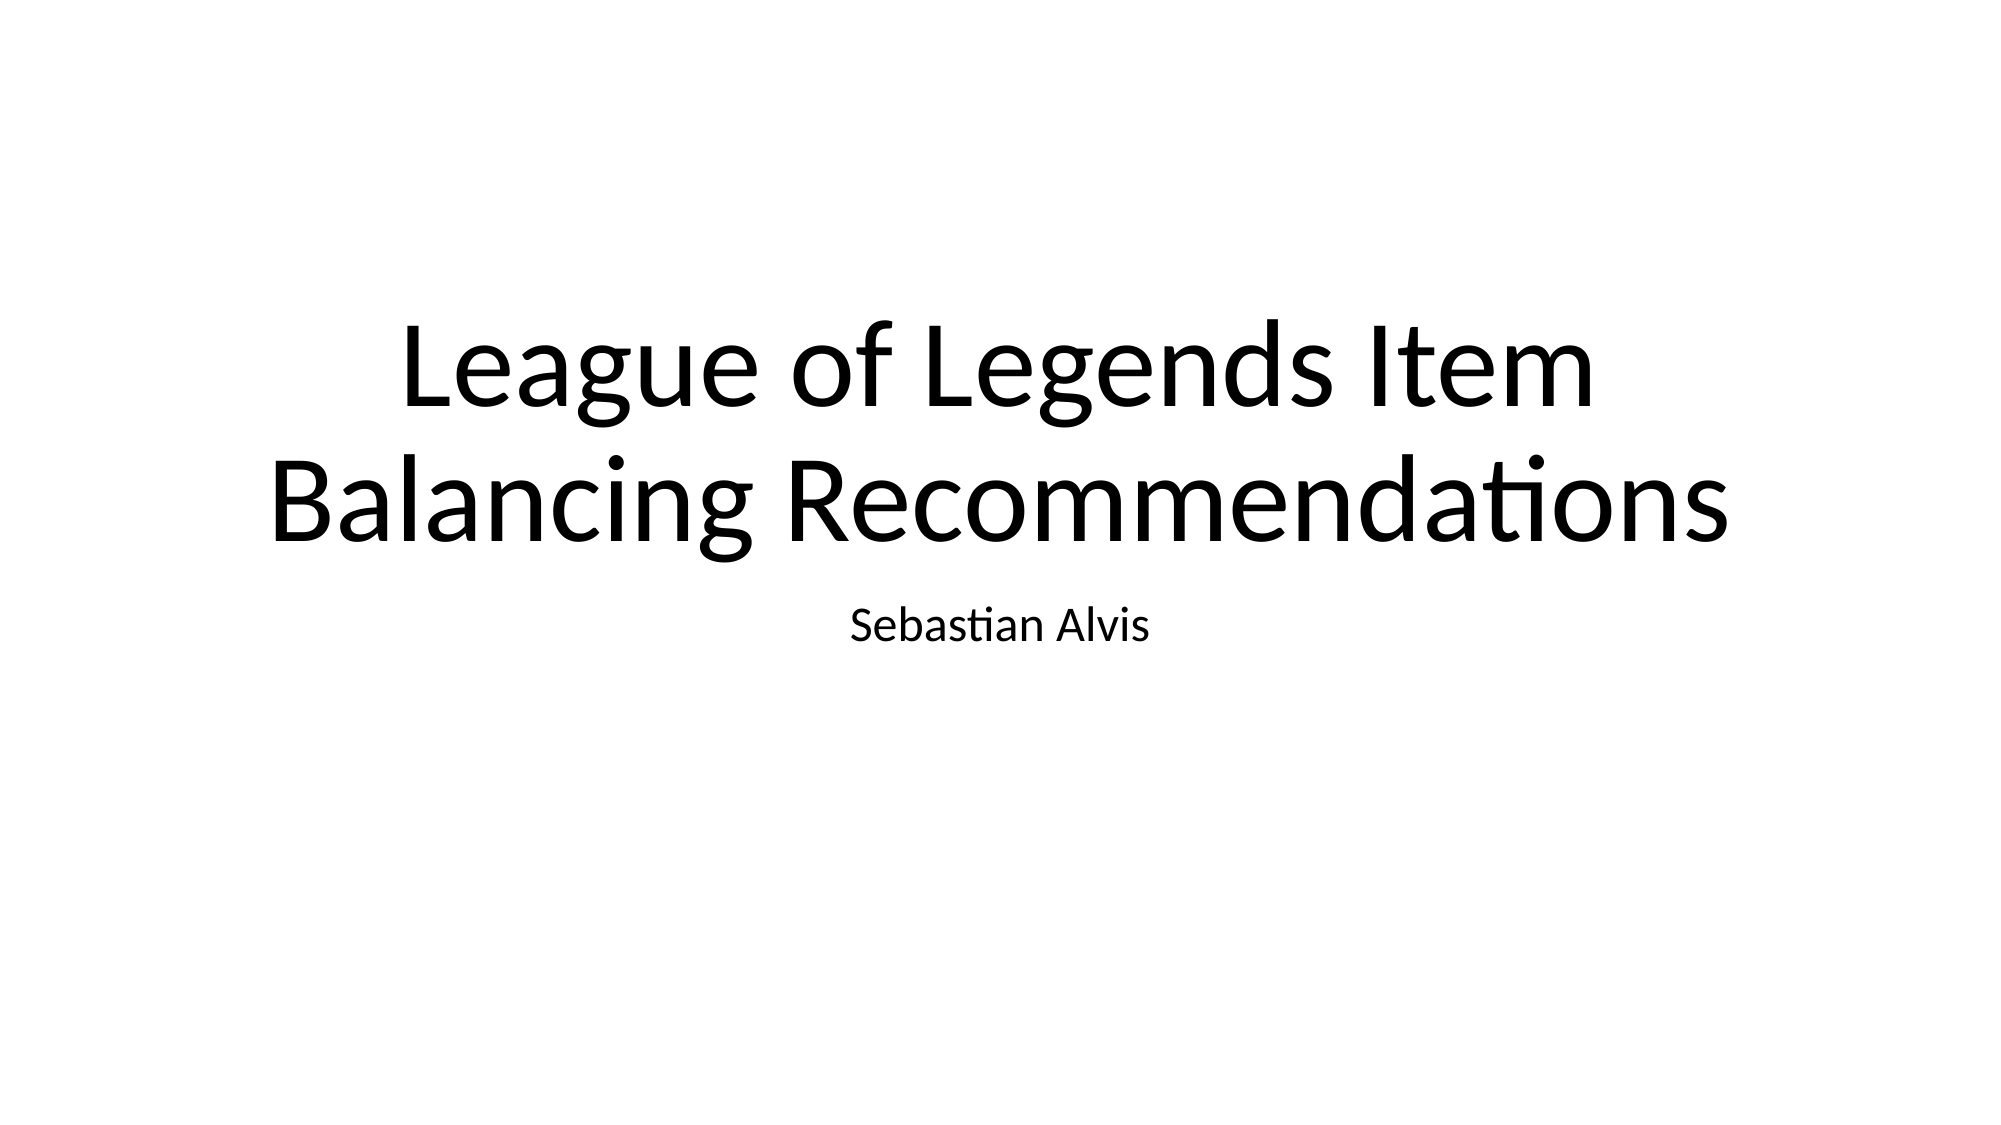

# League of Legends Item Balancing Recommendations
Sebastian Alvis